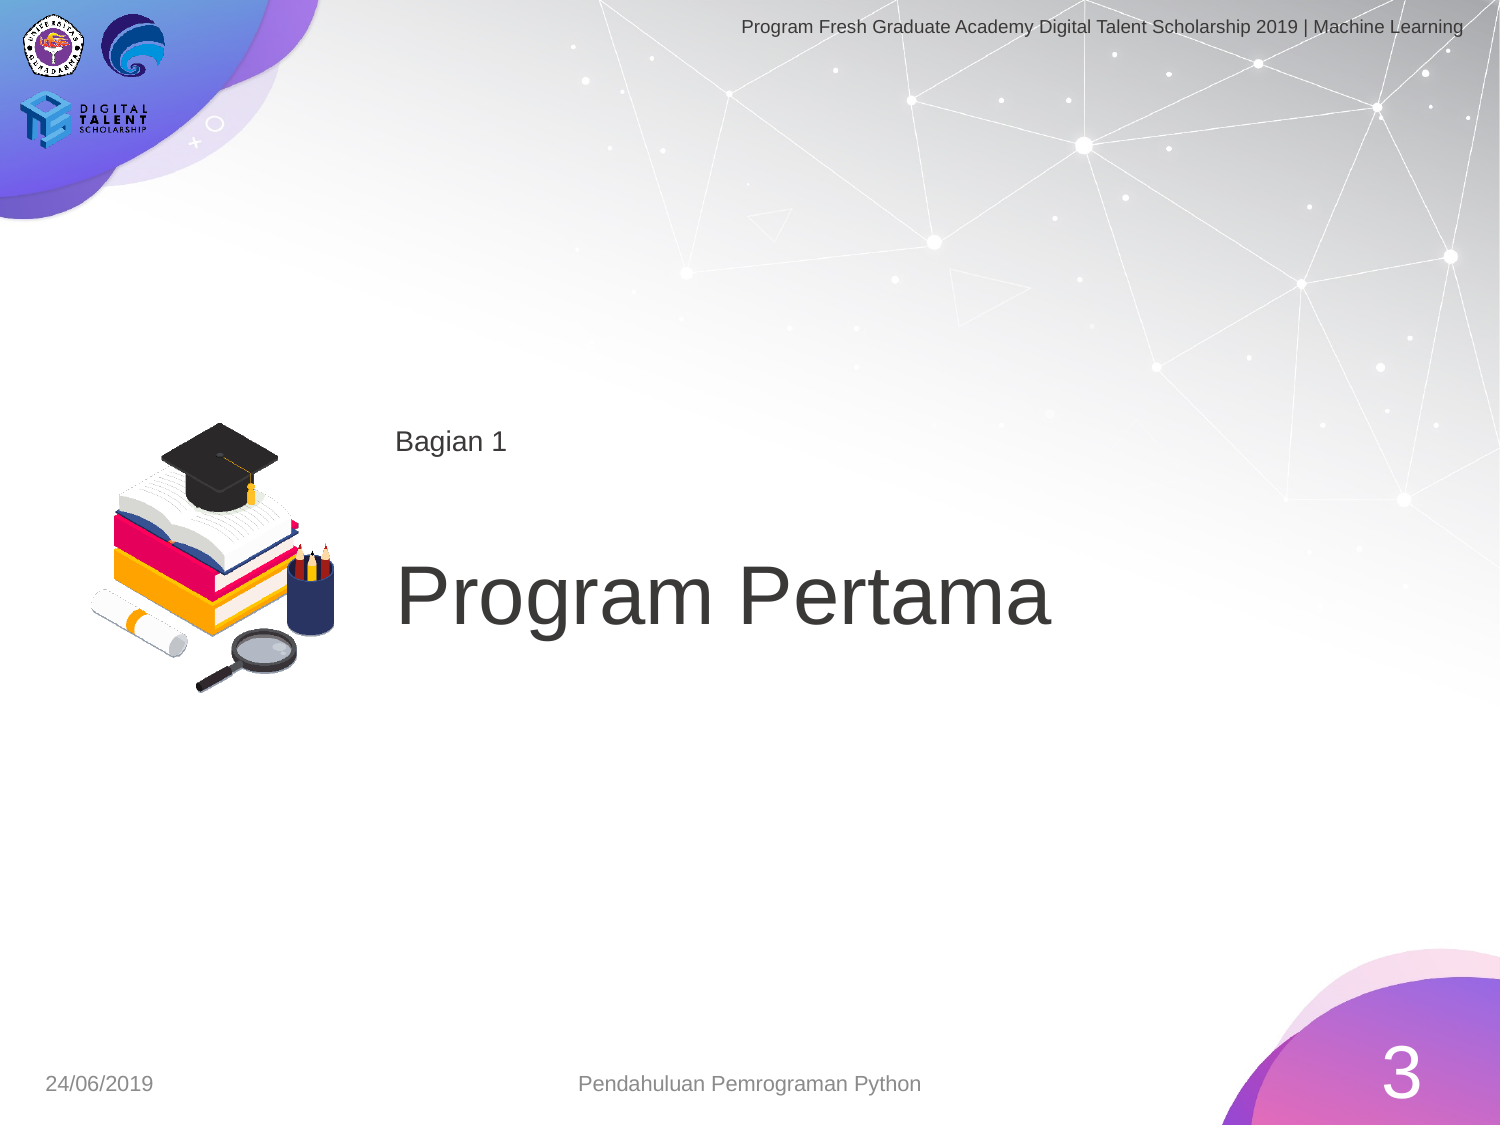

Bagian 1
# Program Pertama
3
24/06/2019
Pendahuluan Pemrograman Python